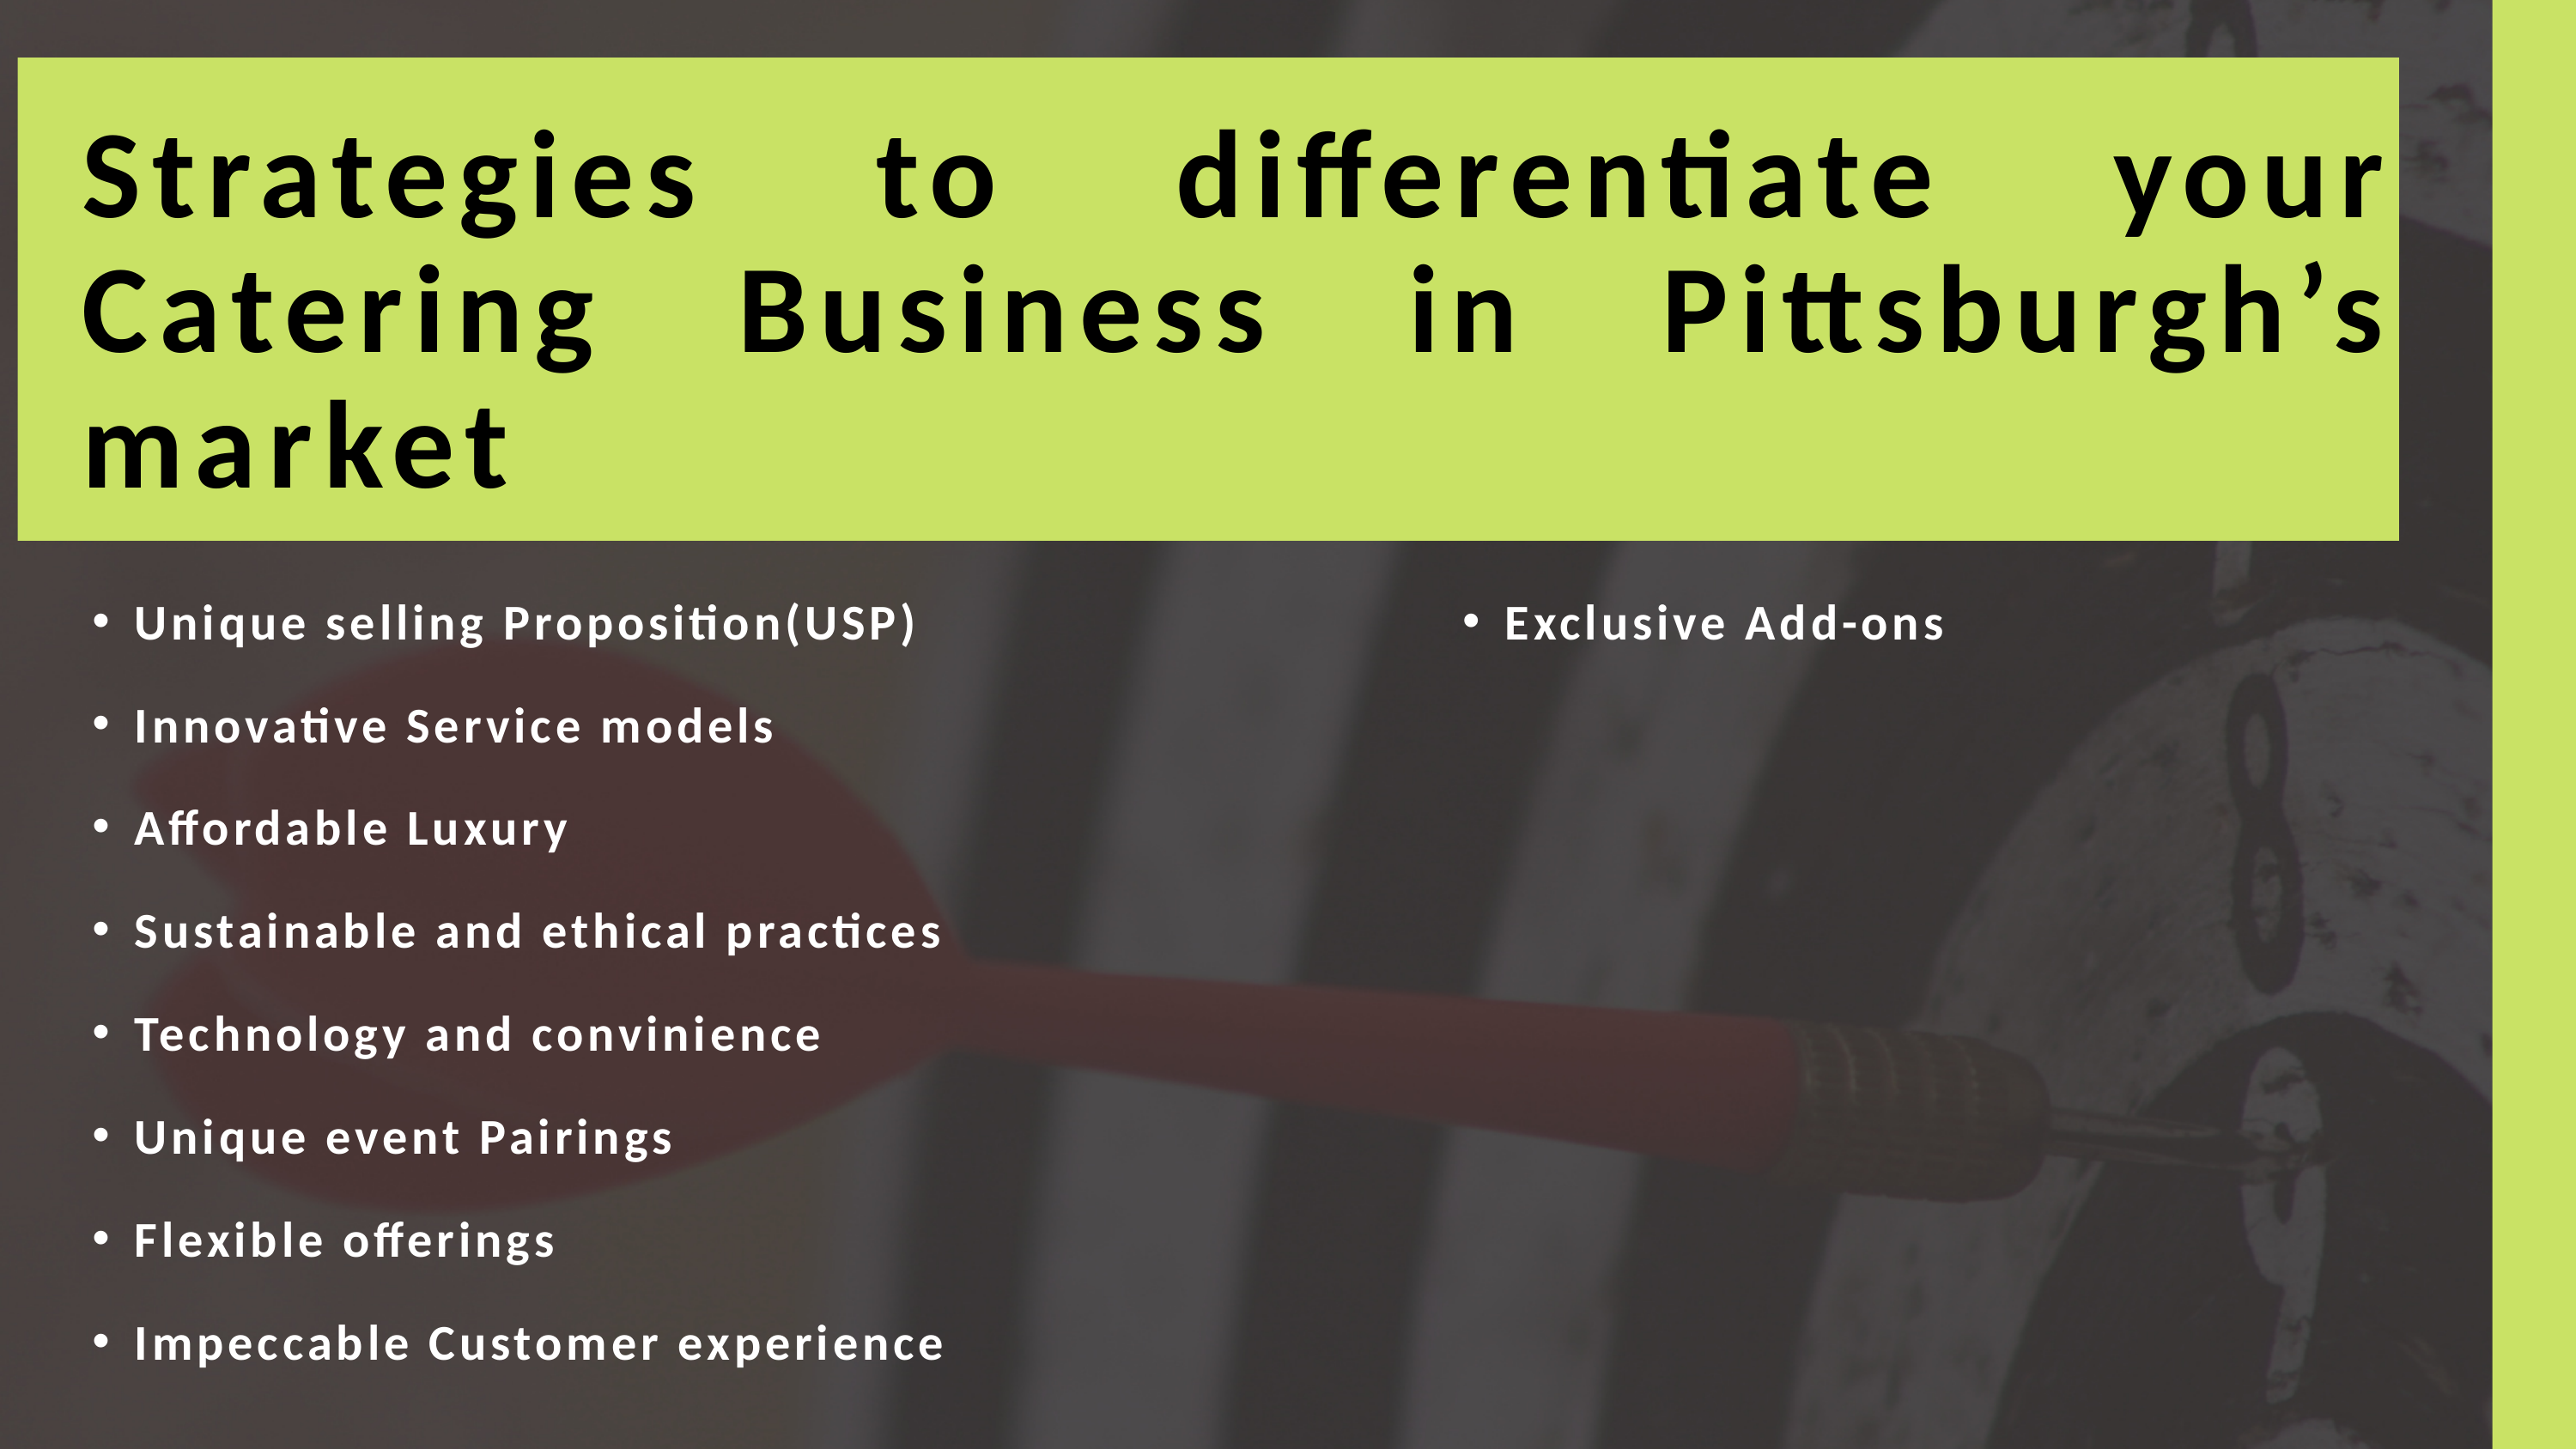

Strategies to differentiate your Catering Business in Pittsburgh’s market
Unique selling Proposition(USP)

Innovative Service models

Affordable Luxury

Sustainable and ethical practices

Technology and convinience

Unique event Pairings

Flexible offerings

Impeccable Customer experience

Exclusive Add-ons